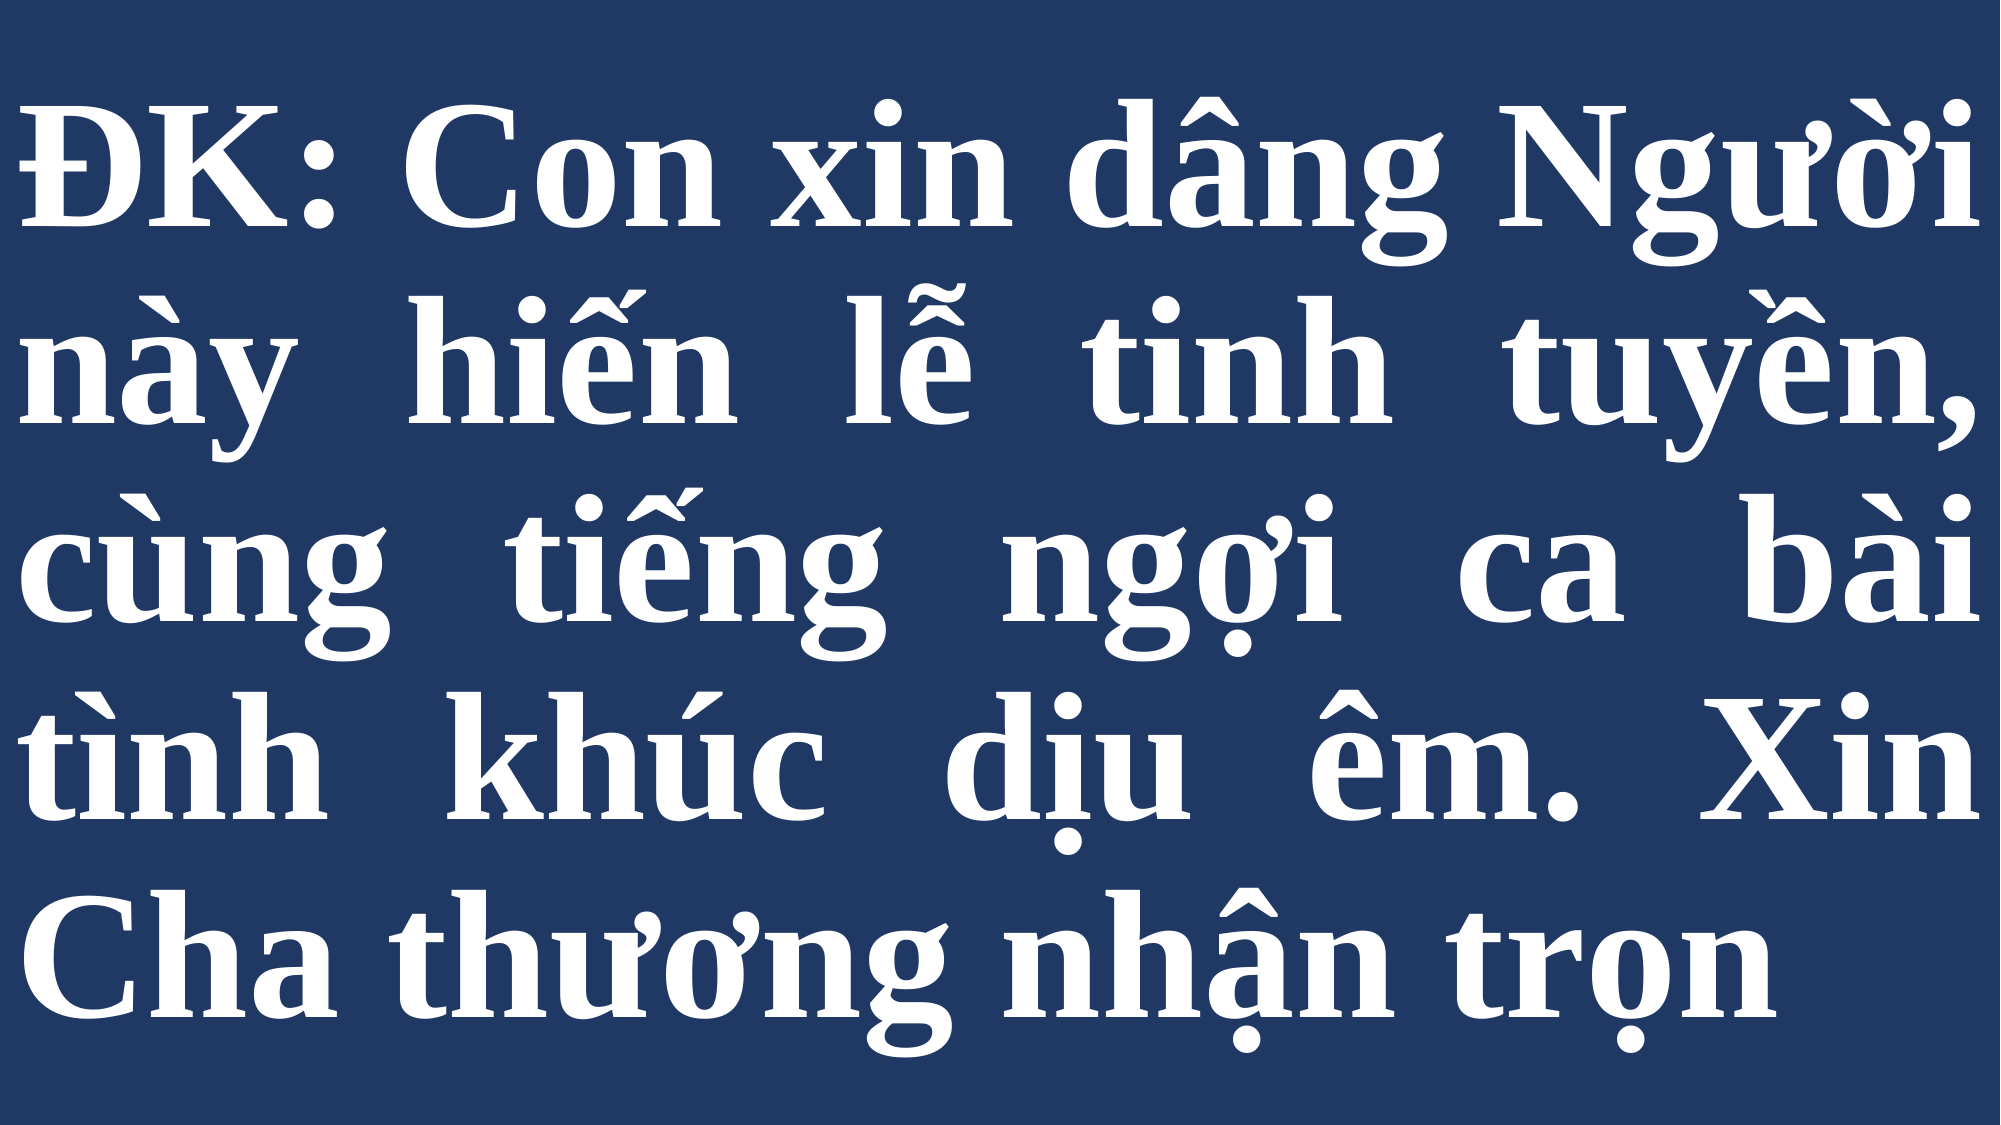

# ĐK: Con xin dâng Người này hiến lễ tinh tuyền, cùng tiếng ngợi ca bài tình khúc dịu êm. Xin Cha thương nhận trọn